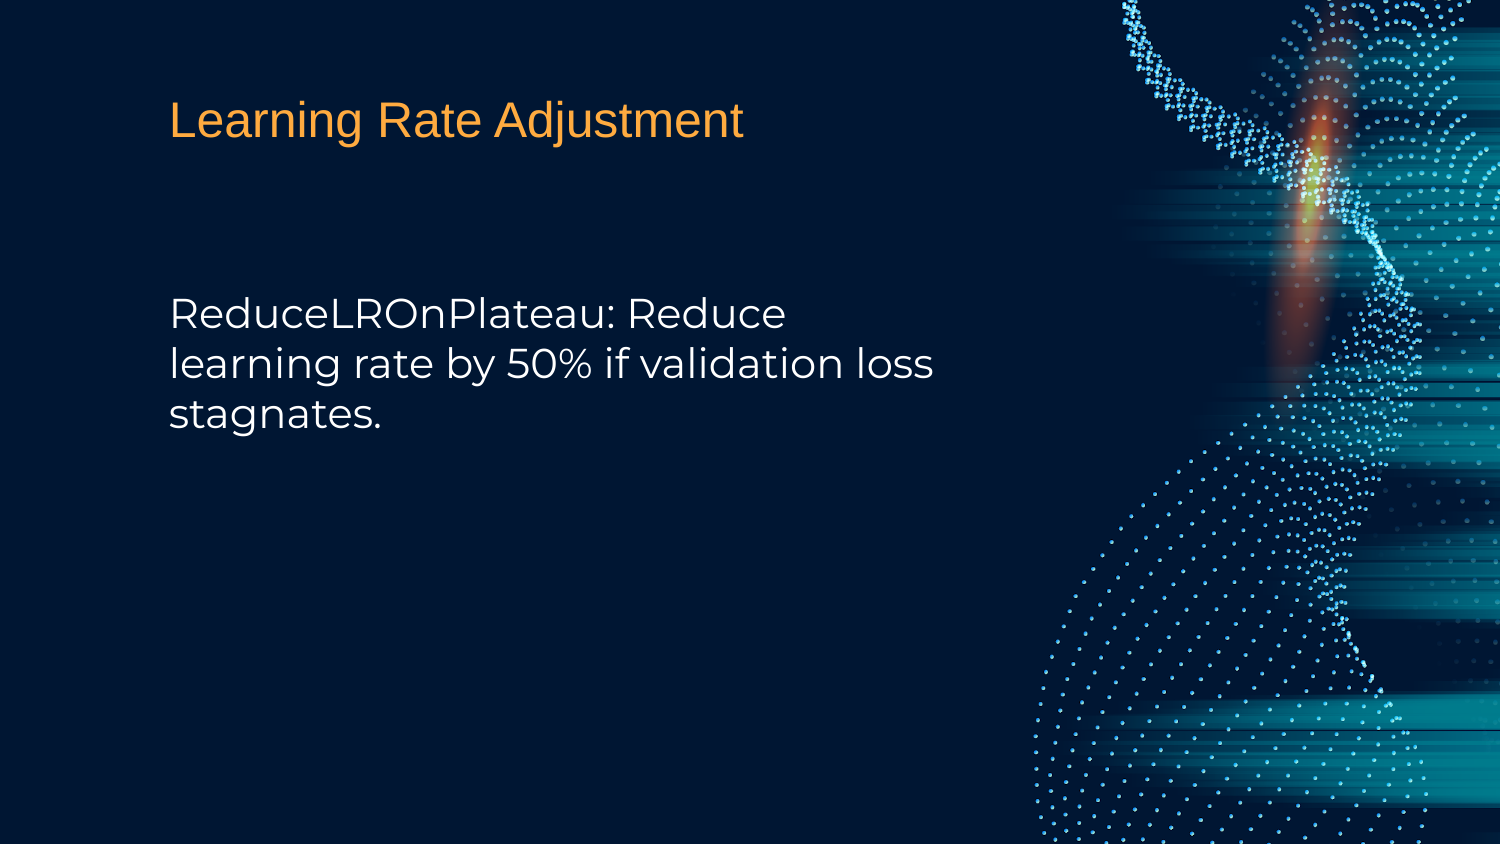

# Learning Rate Adjustment
ReduceLROnPlateau: Reduce learning rate by 50% if validation loss stagnates.